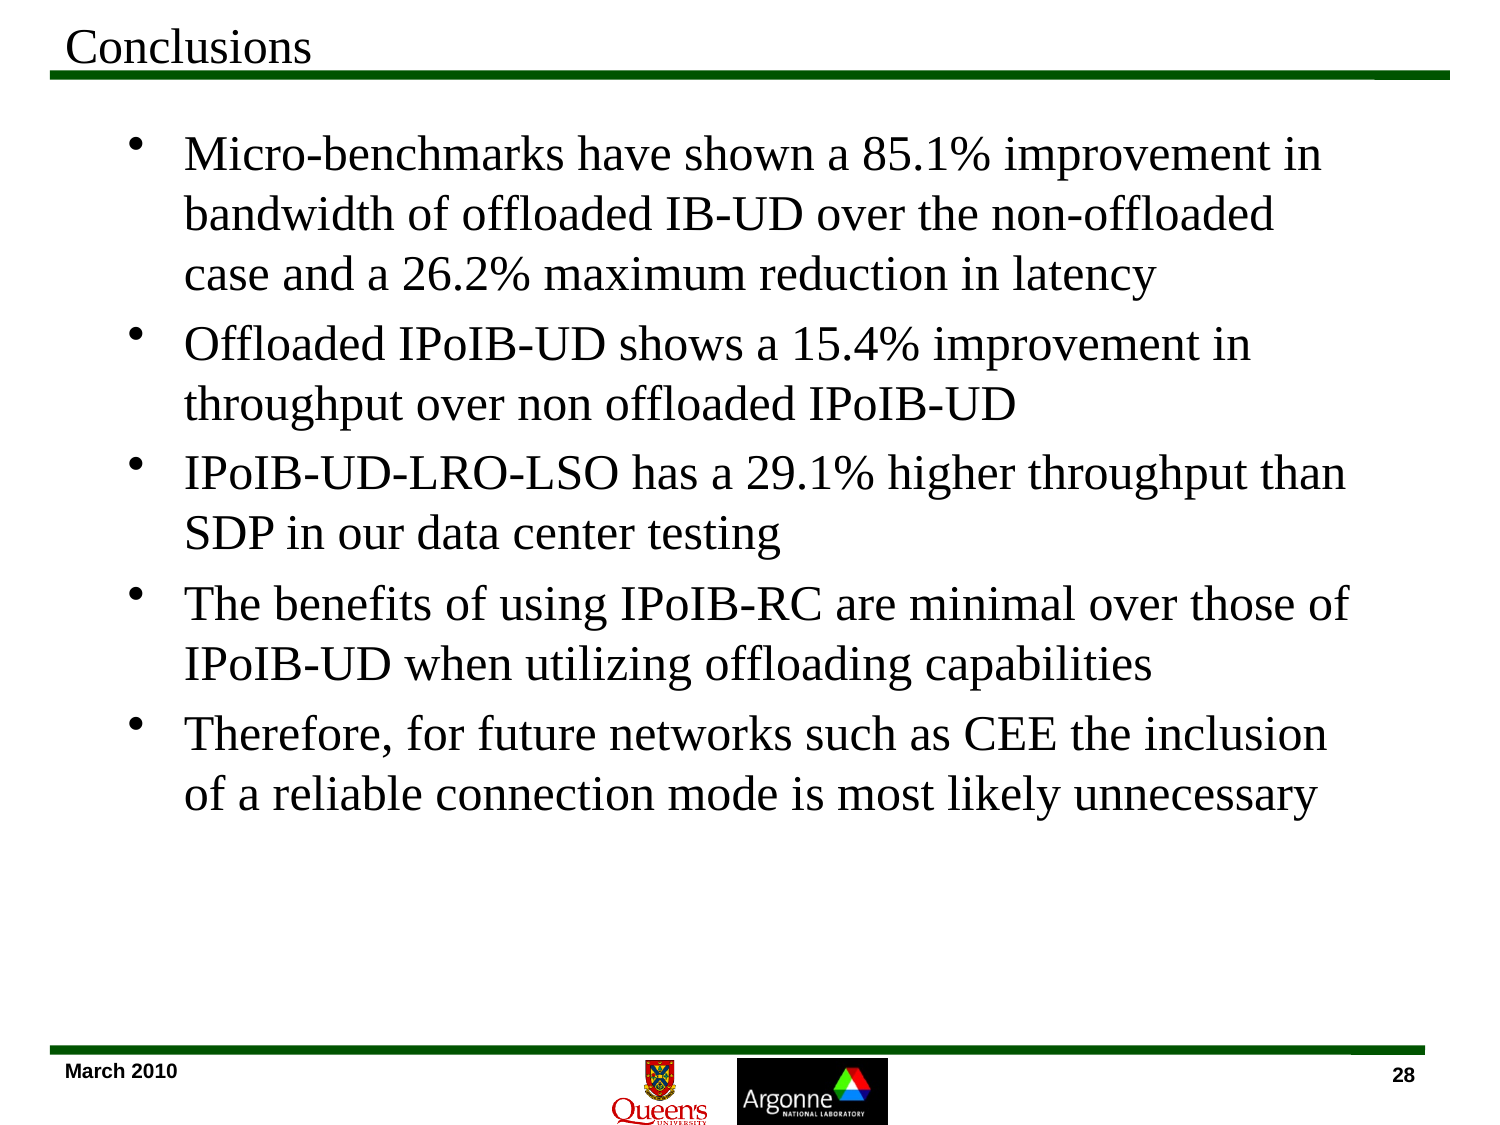

# Conclusions
Micro-benchmarks have shown a 85.1% improvement in bandwidth of offloaded IB-UD over the non-offloaded case and a 26.2% maximum reduction in latency
Offloaded IPoIB-UD shows a 15.4% improvement in throughput over non offloaded IPoIB-UD
IPoIB-UD-LRO-LSO has a 29.1% higher throughput than SDP in our data center testing
The benefits of using IPoIB-RC are minimal over those of IPoIB-UD when utilizing offloading capabilities
Therefore, for future networks such as CEE the inclusion of a reliable connection mode is most likely unnecessary